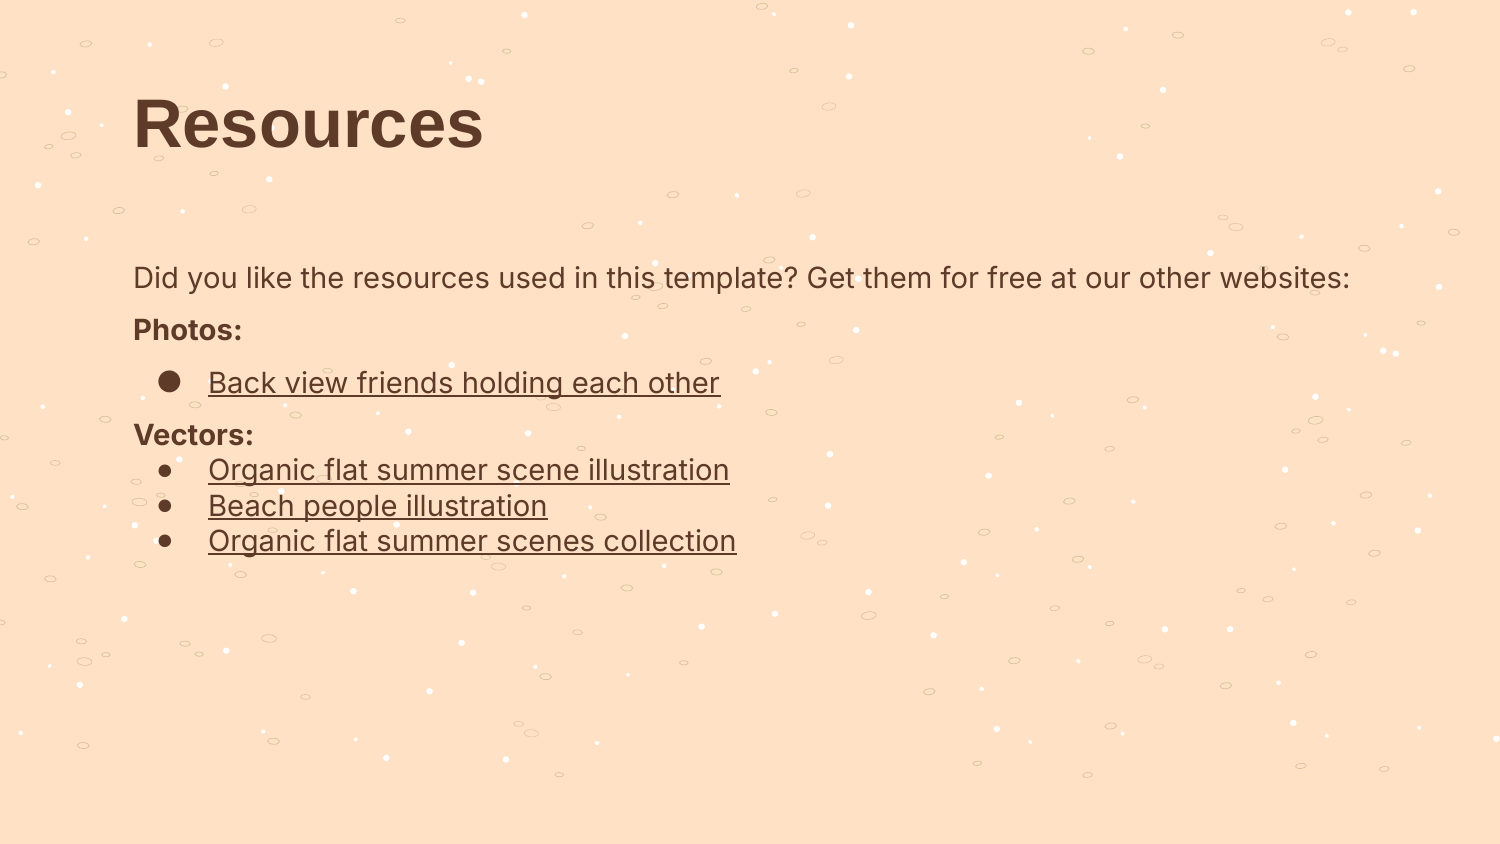

# Resources
Did you like the resources used in this template? Get them for free at our other websites:
Photos:
Back view friends holding each other
Vectors:
Organic flat summer scene illustration
Beach people illustration
Organic flat summer scenes collection